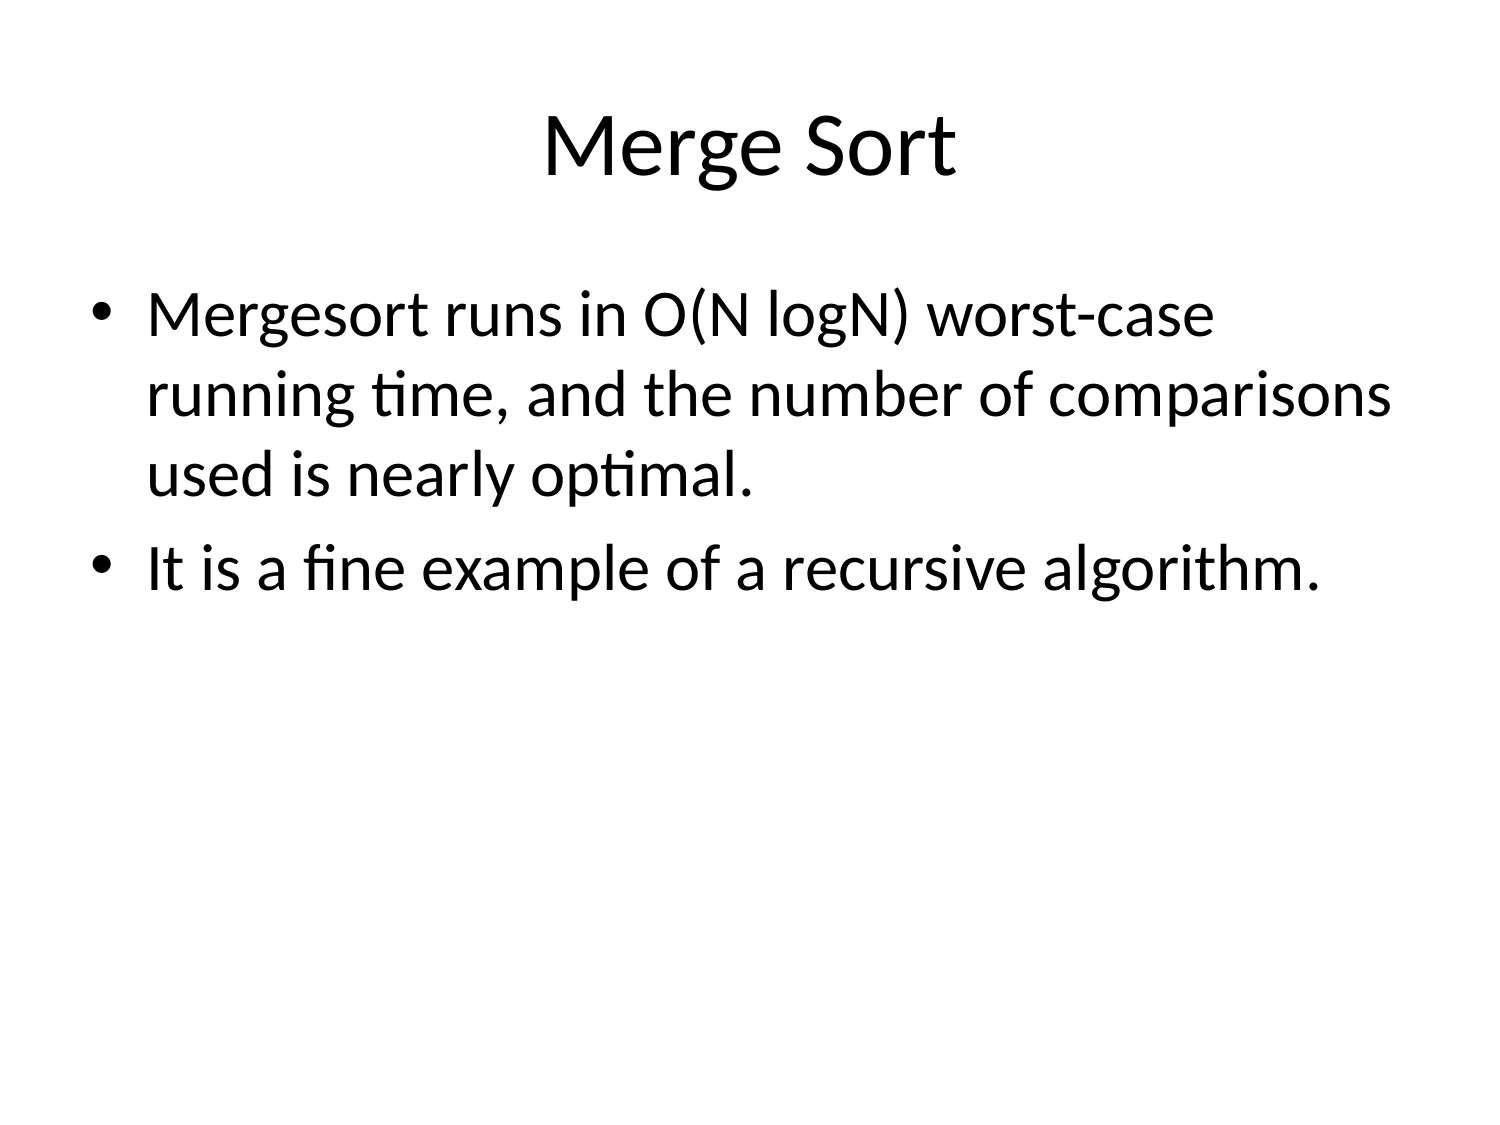

# Merge Sort
Mergesort runs in O(N logN) worst-case running time, and the number of comparisons used is nearly optimal.
It is a fine example of a recursive algorithm.